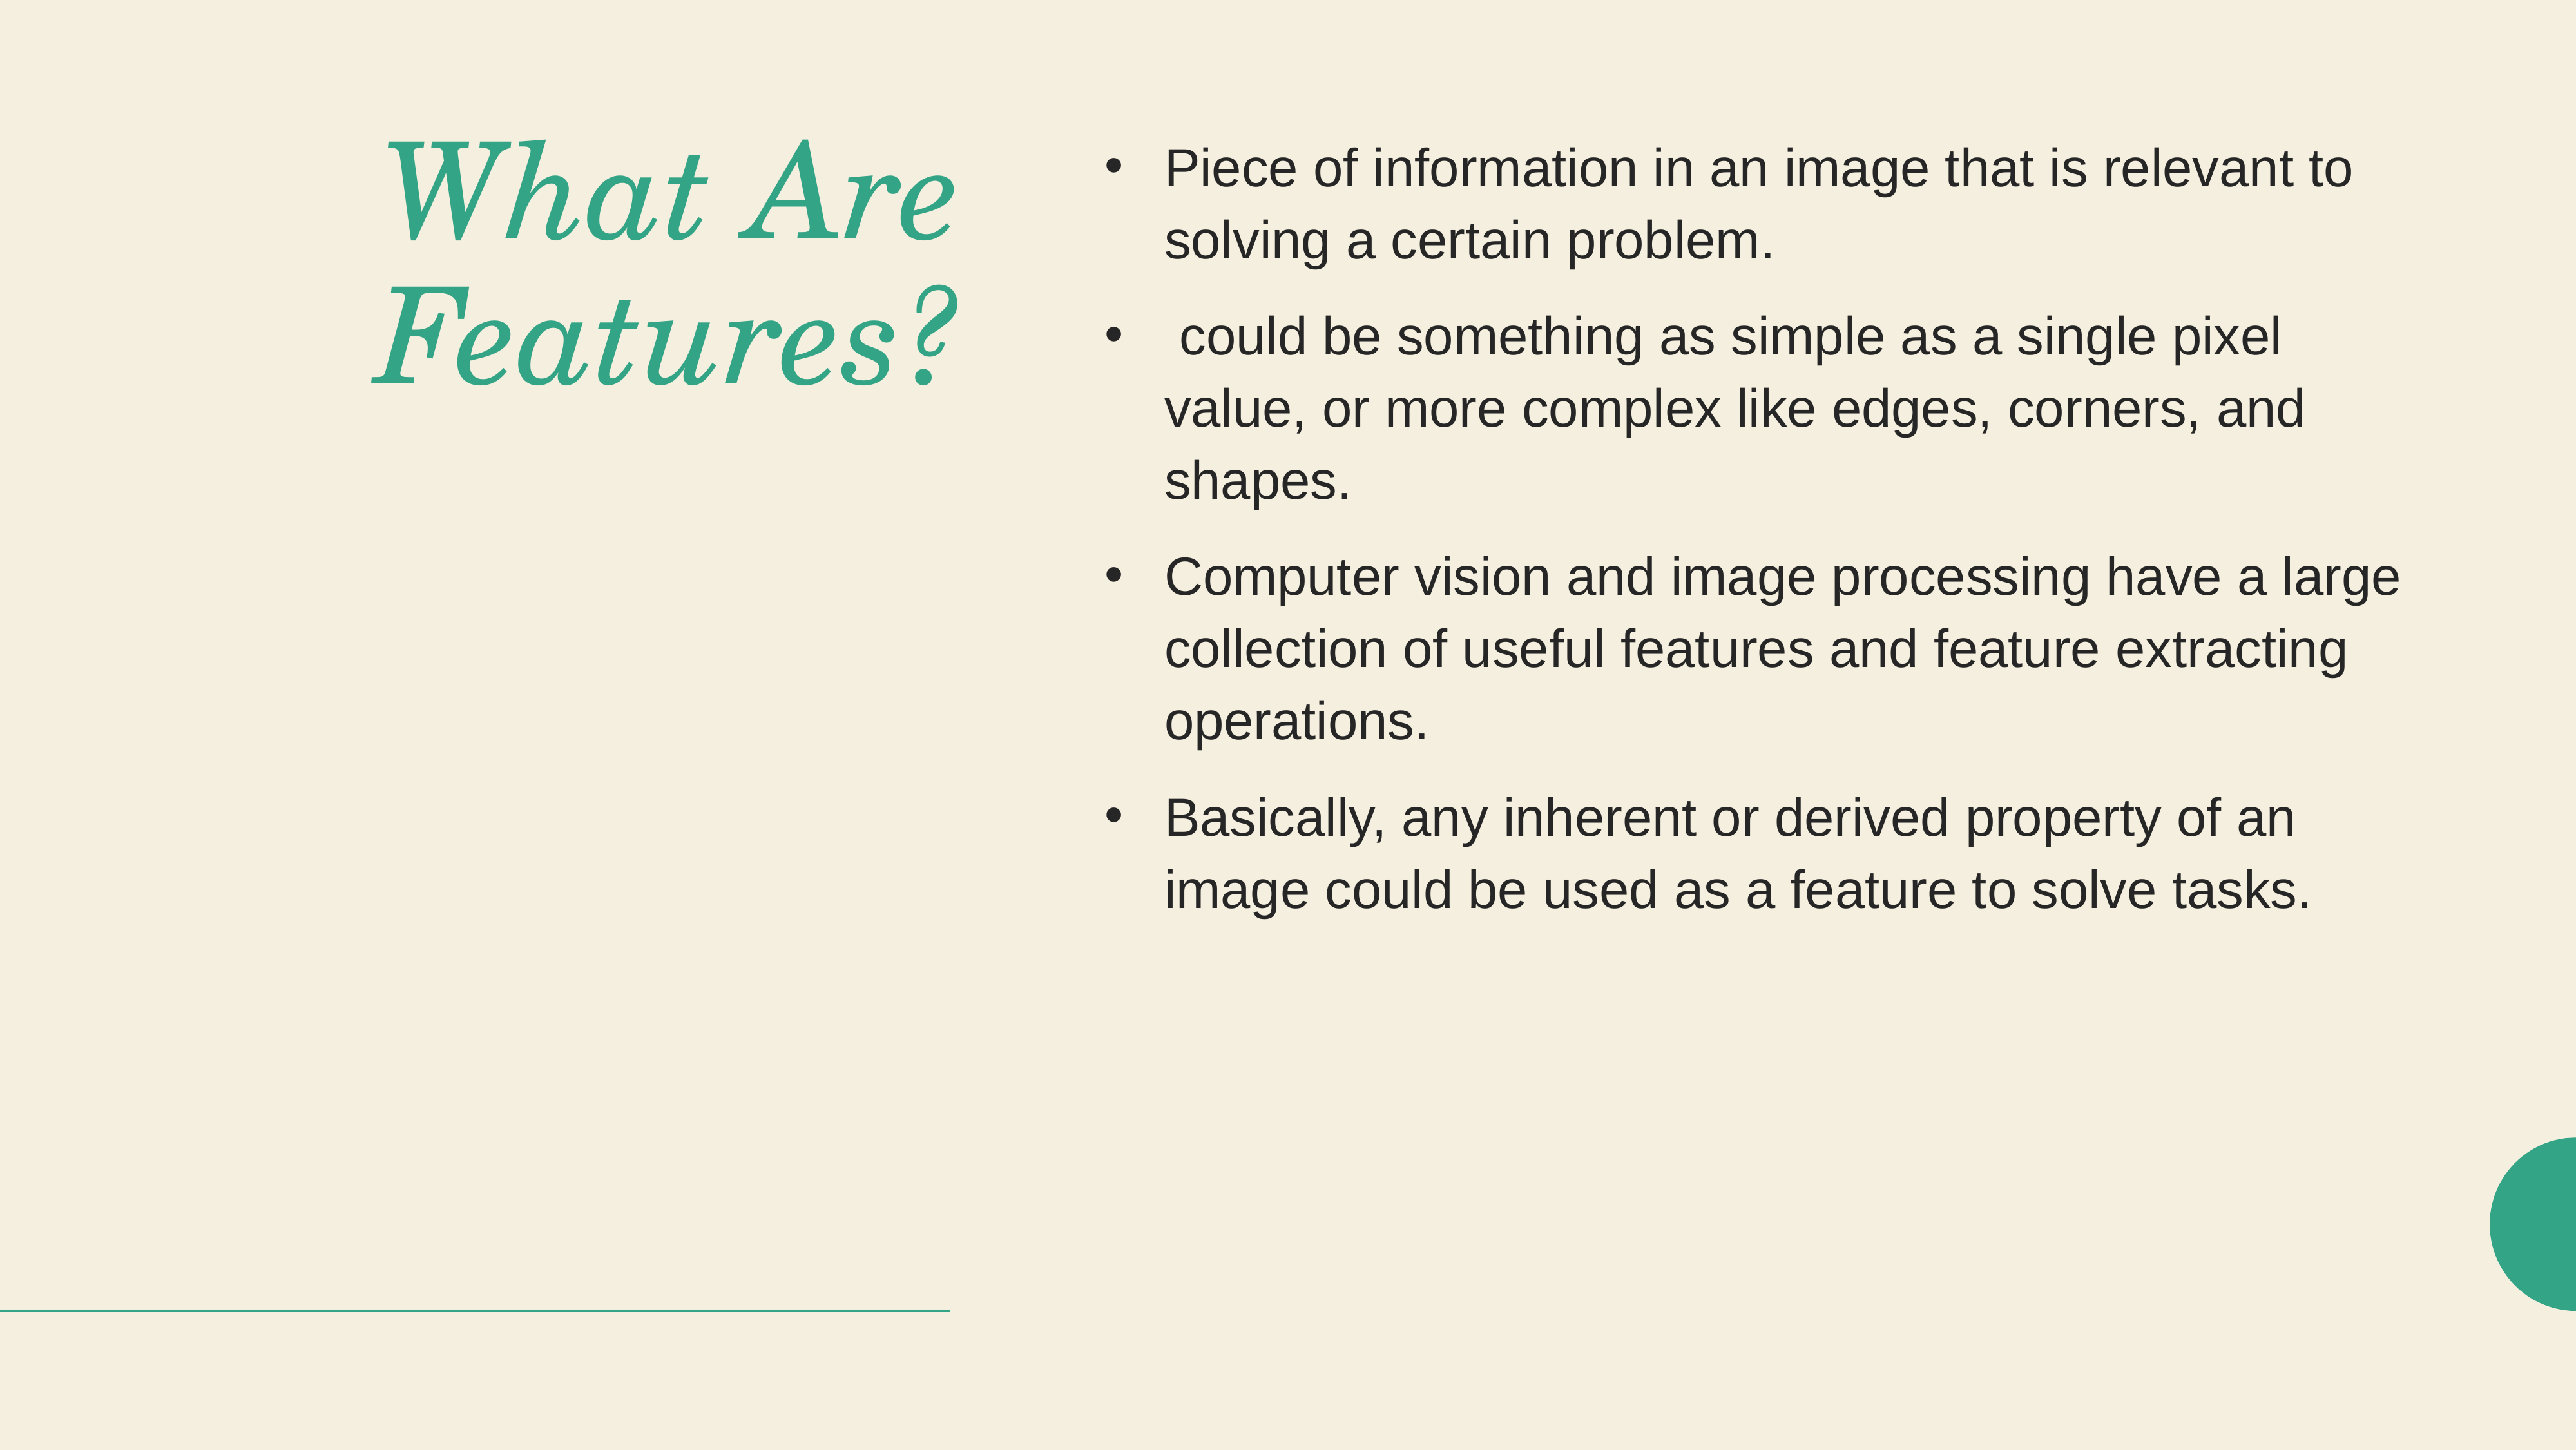

# What Are Features?
Piece of information in an image that is relevant to solving a certain problem.
 could be something as simple as a single pixel value, or more complex like edges, corners, and shapes.
Computer vision and image processing have a large collection of useful features and feature extracting operations.
Basically, any inherent or derived property of an image could be used as a feature to solve tasks.